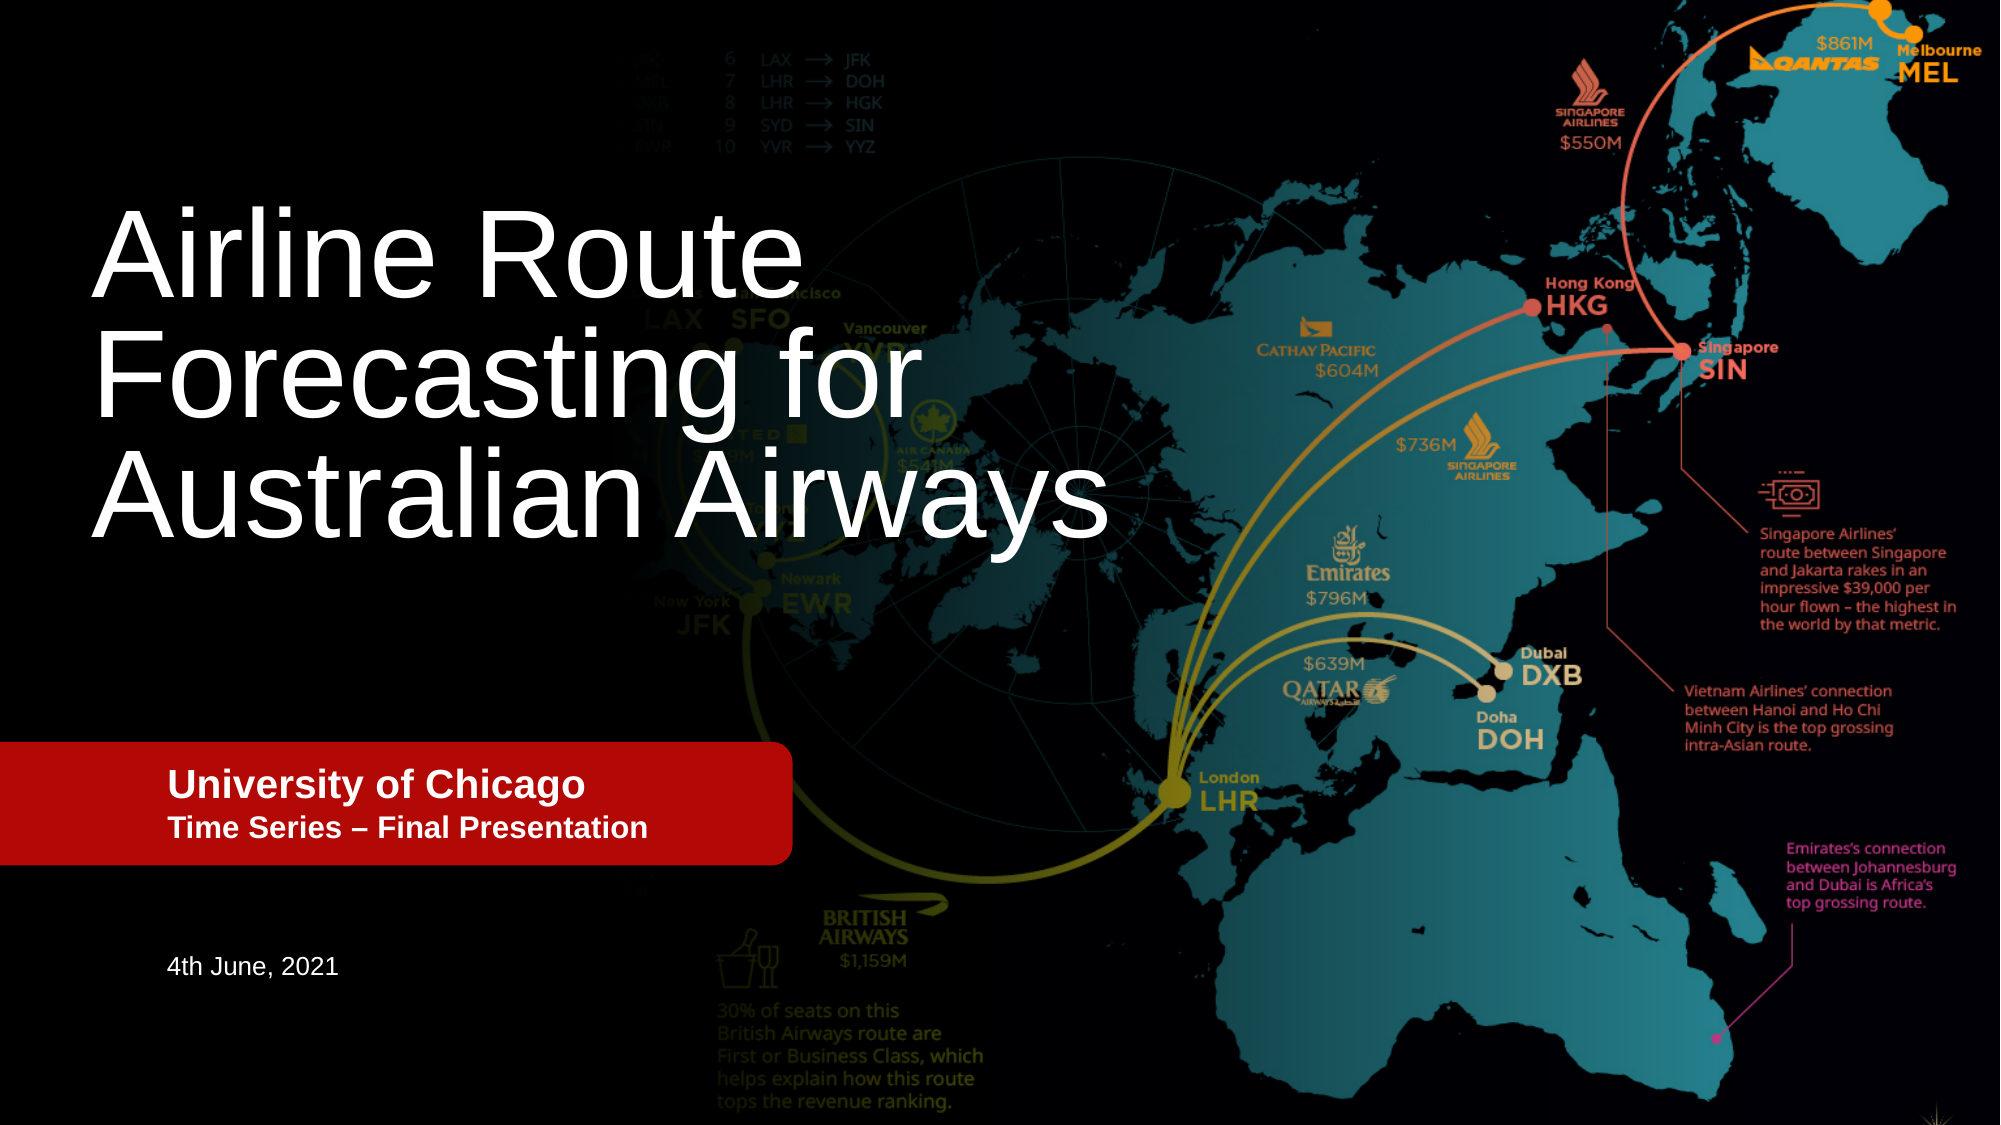

Airline Route Forecasting for Australian Airways

University of Chicago
Time Series – Final Presentation
4th June, 2021